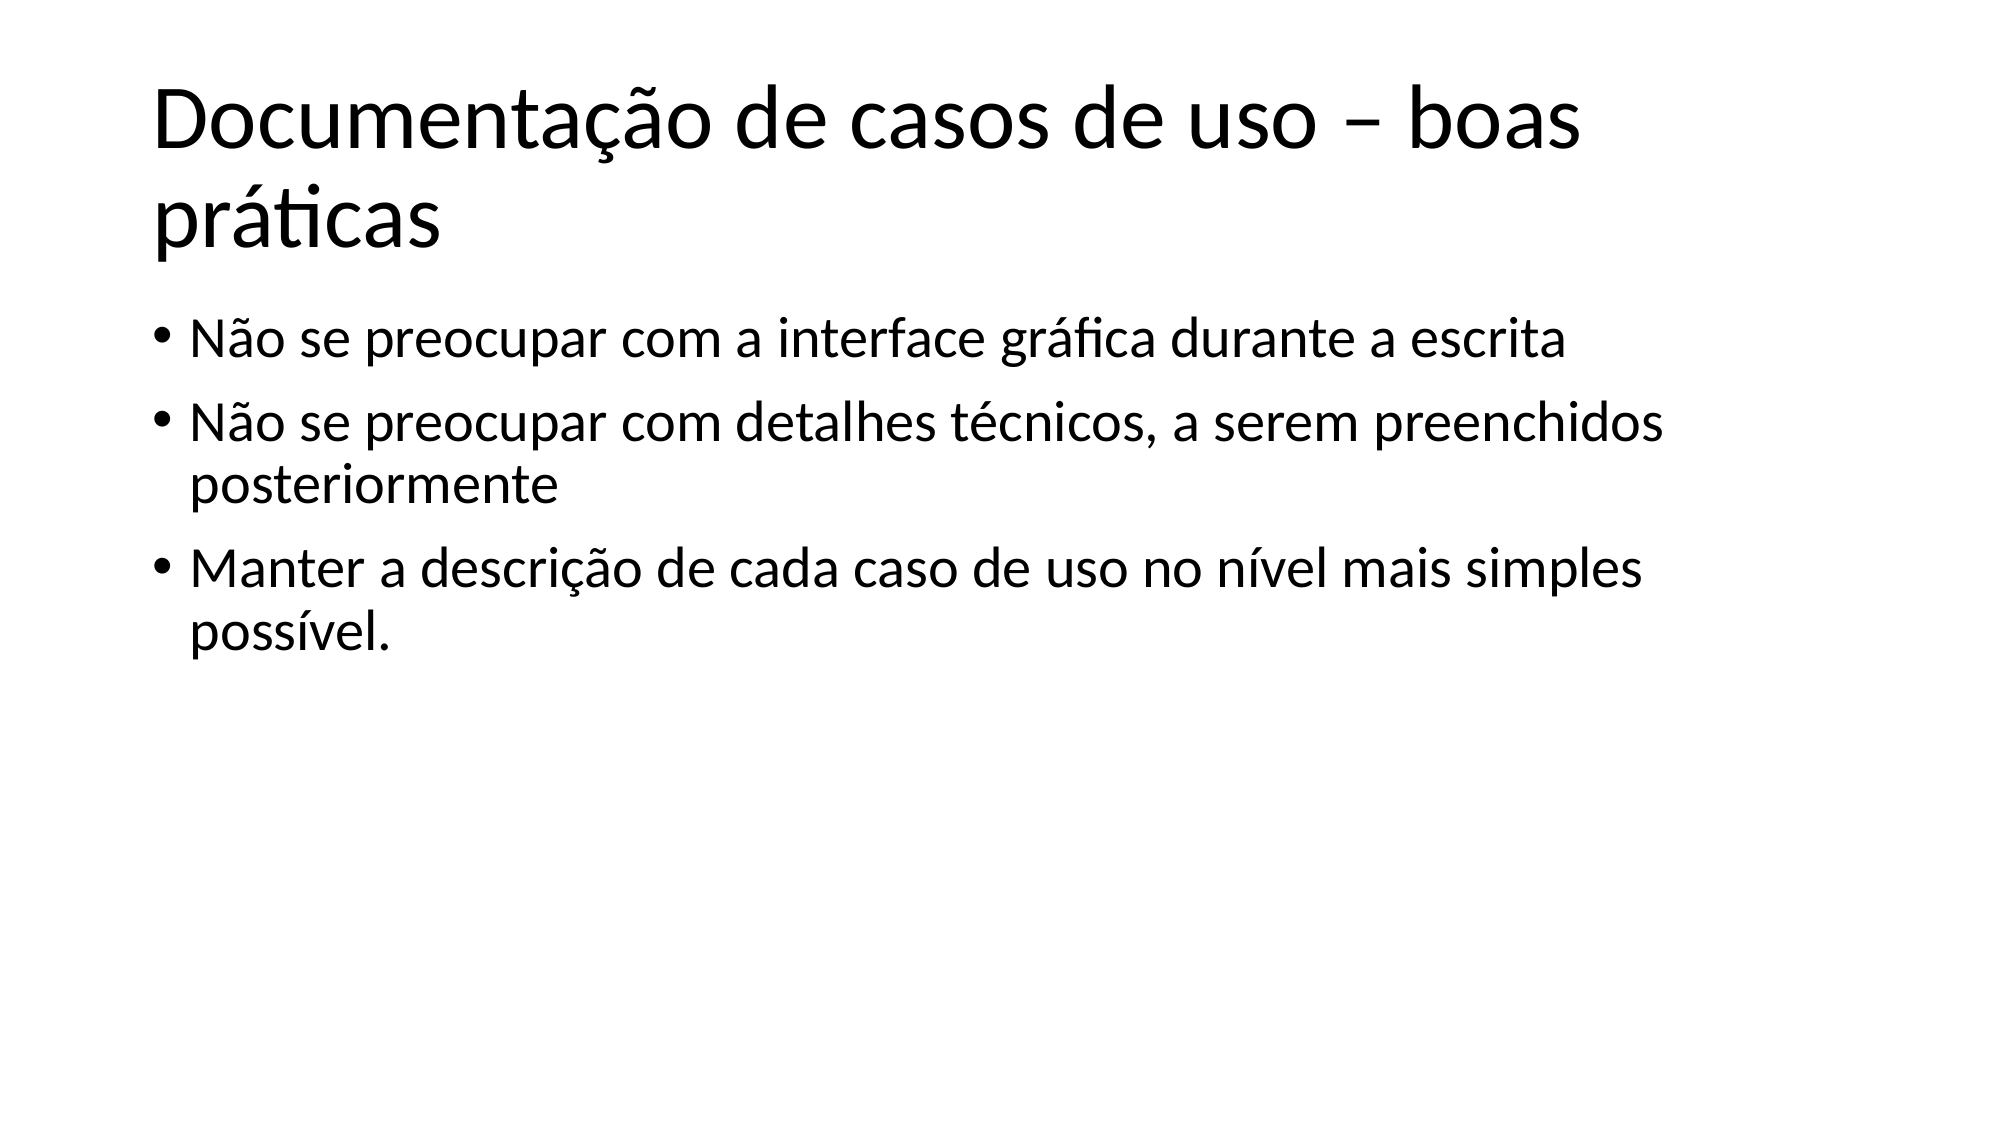

# Documentação de casos de uso – boas práticas
Não se preocupar com a interface gráfica durante a escrita
Não se preocupar com detalhes técnicos, a serem preenchidos posteriormente
Manter a descrição de cada caso de uso no nível mais simples possível.